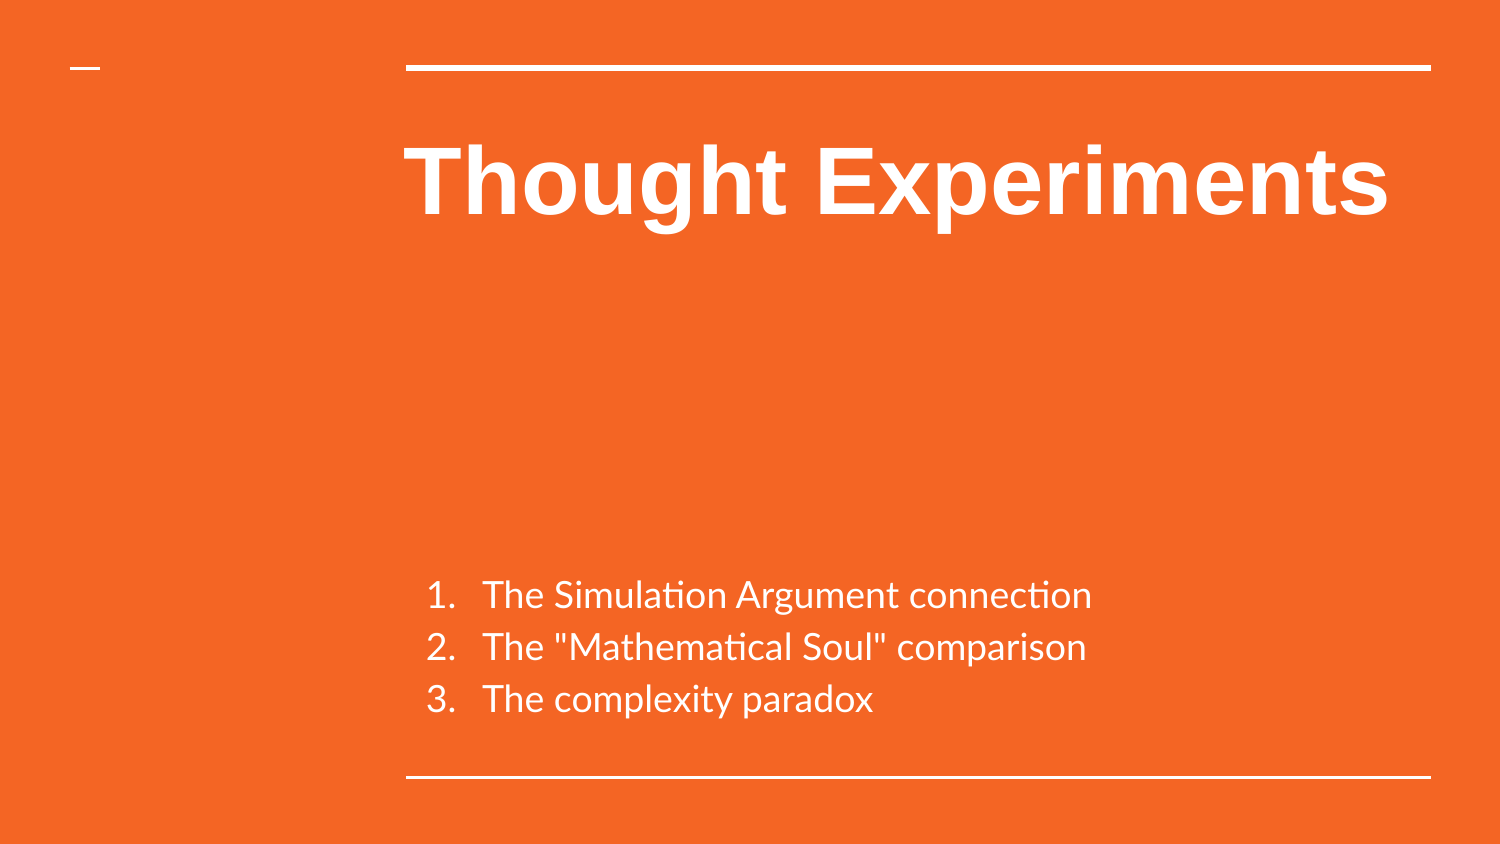

# Thought Experiments
The Simulation Argument connection
The "Mathematical Soul" comparison
The complexity paradox